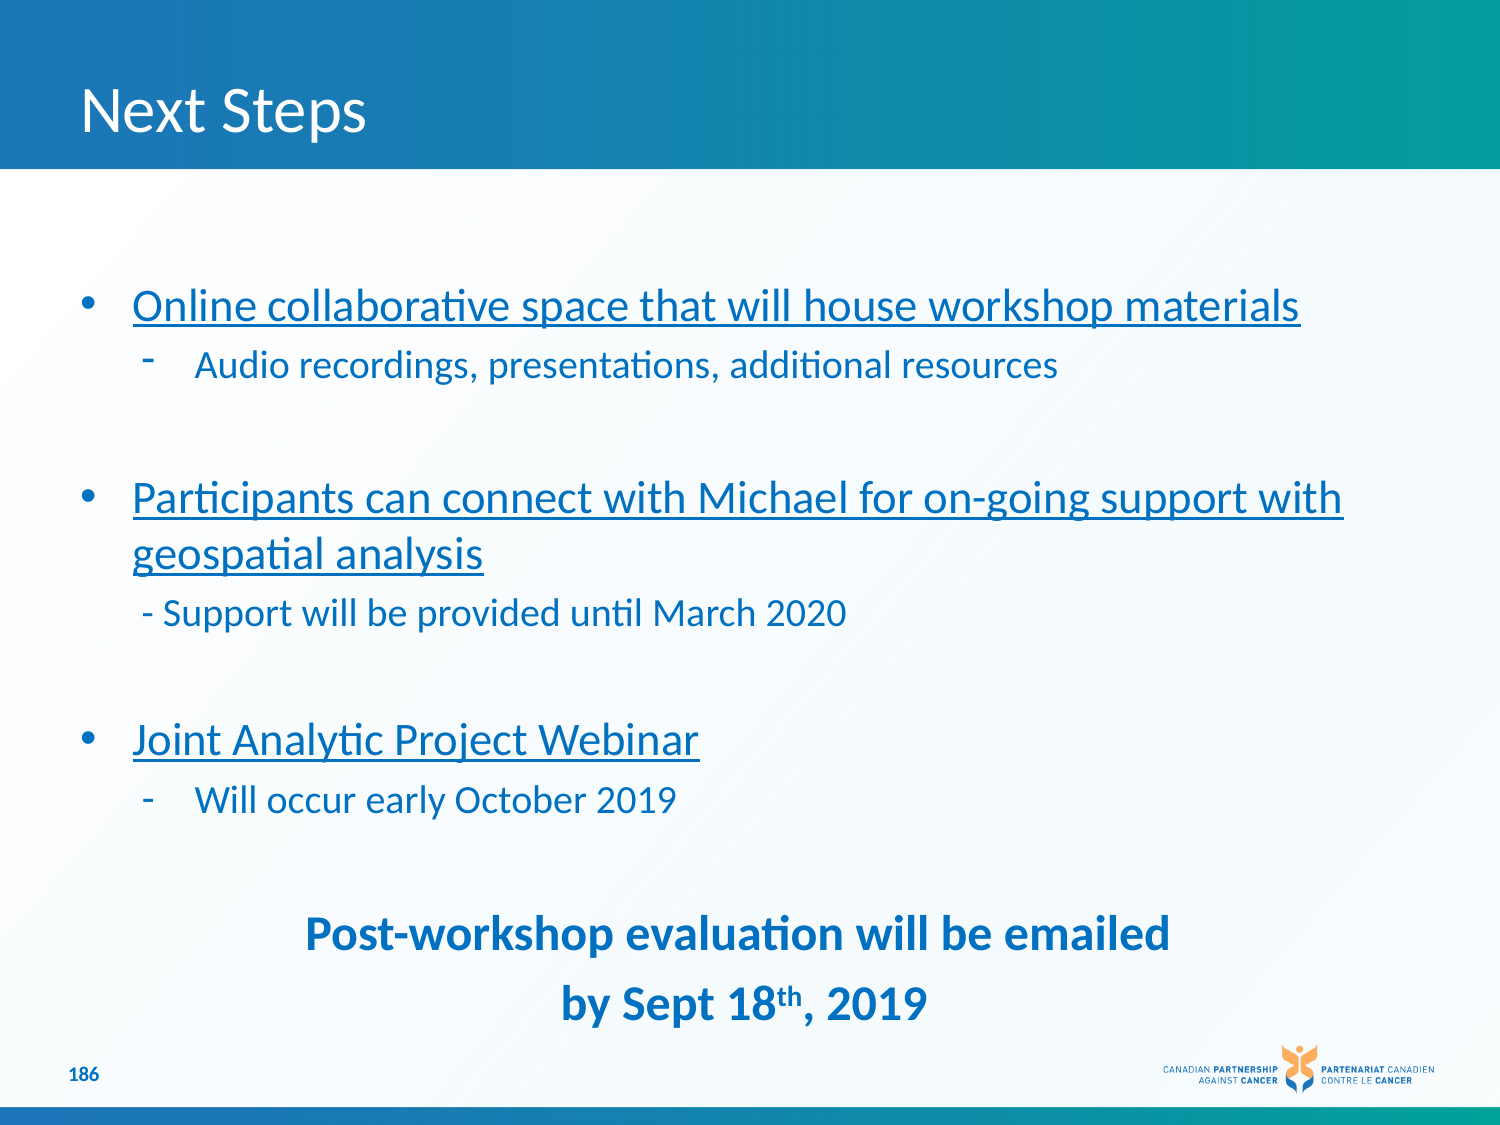

# Next Steps
Online collaborative space that will house workshop materials
Audio recordings, presentations, additional resources

Participants can connect with Michael for on-going support with geospatial analysis
- Support will be provided until March 2020

Joint Analytic Project Webinar
Will occur early October 2019

Post-workshop evaluation will be emailed
by Sept 18th, 2019

186